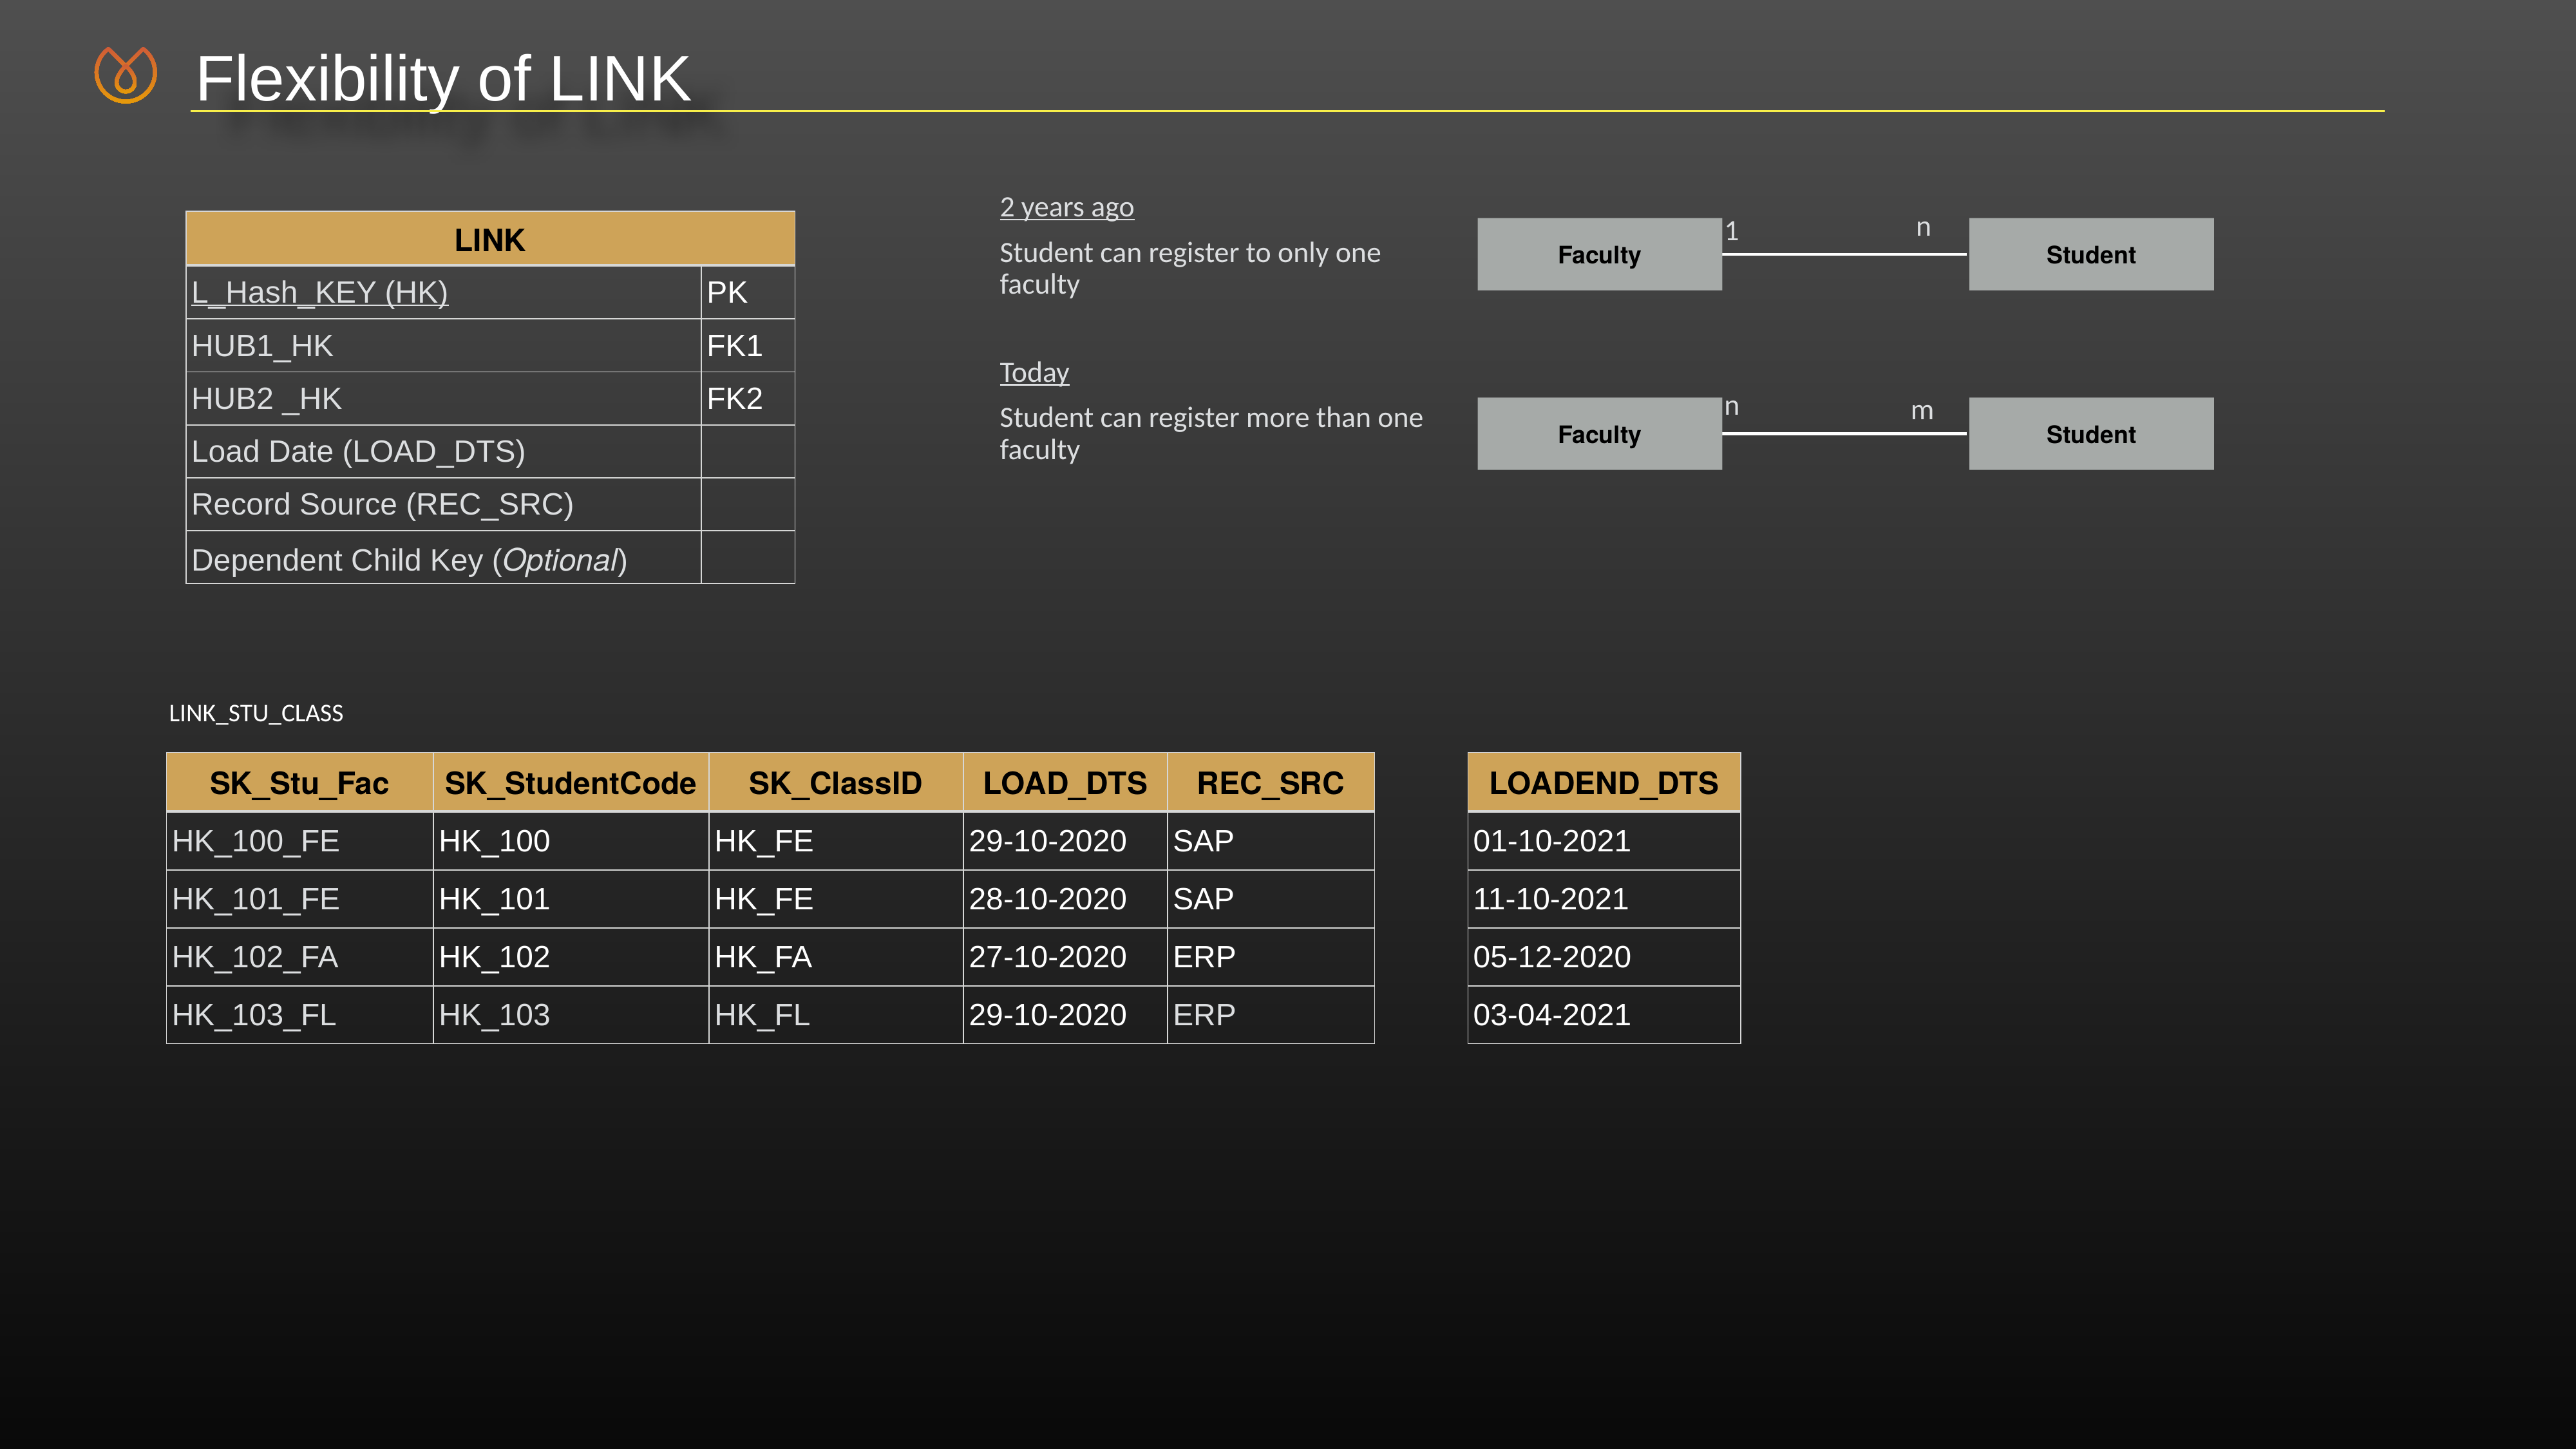

Flexibility of LINK

2 years ago
Student can register to only one faculty
n
1
Faculty
Student

Today
Student can register more than one faculty
n
m
Faculty
Student

| LINK |  |
| --- | --- |
| L\_Hash\_KEY (HK) | PK |
| HUB1\_HK | FK1 |
| HUB2 \_HK | FK2 |
| Load Date (LOAD\_DTS) |  |
| Record Source (REC\_SRC) |  |
| Dependent Child Key (Optional) |  |
LINK_STU_CLASS
| SK\_Stu\_Fac | SK\_StudentCode | SK\_ClassID | LOAD\_DTS | REC\_SRC |
| --- | --- | --- | --- | --- |
| HK\_100\_FE | HK\_100 | HK\_FE | 29-10-2020 | SAP |
| HK\_101\_FE | HK\_101 | HK\_FE | 28-10-2020 | SAP |
| HK\_102\_FA | HK\_102 | HK\_FA | 27-10-2020 | ERP |
| HK\_103\_FL | HK\_103 | HK\_FL | 29-10-2020 | ERP |
| LOADEND\_DTS |
| --- |
| 01-10-2021 |
| 11-10-2021 |
| 05-12-2020 |
| 03-04-2021 |